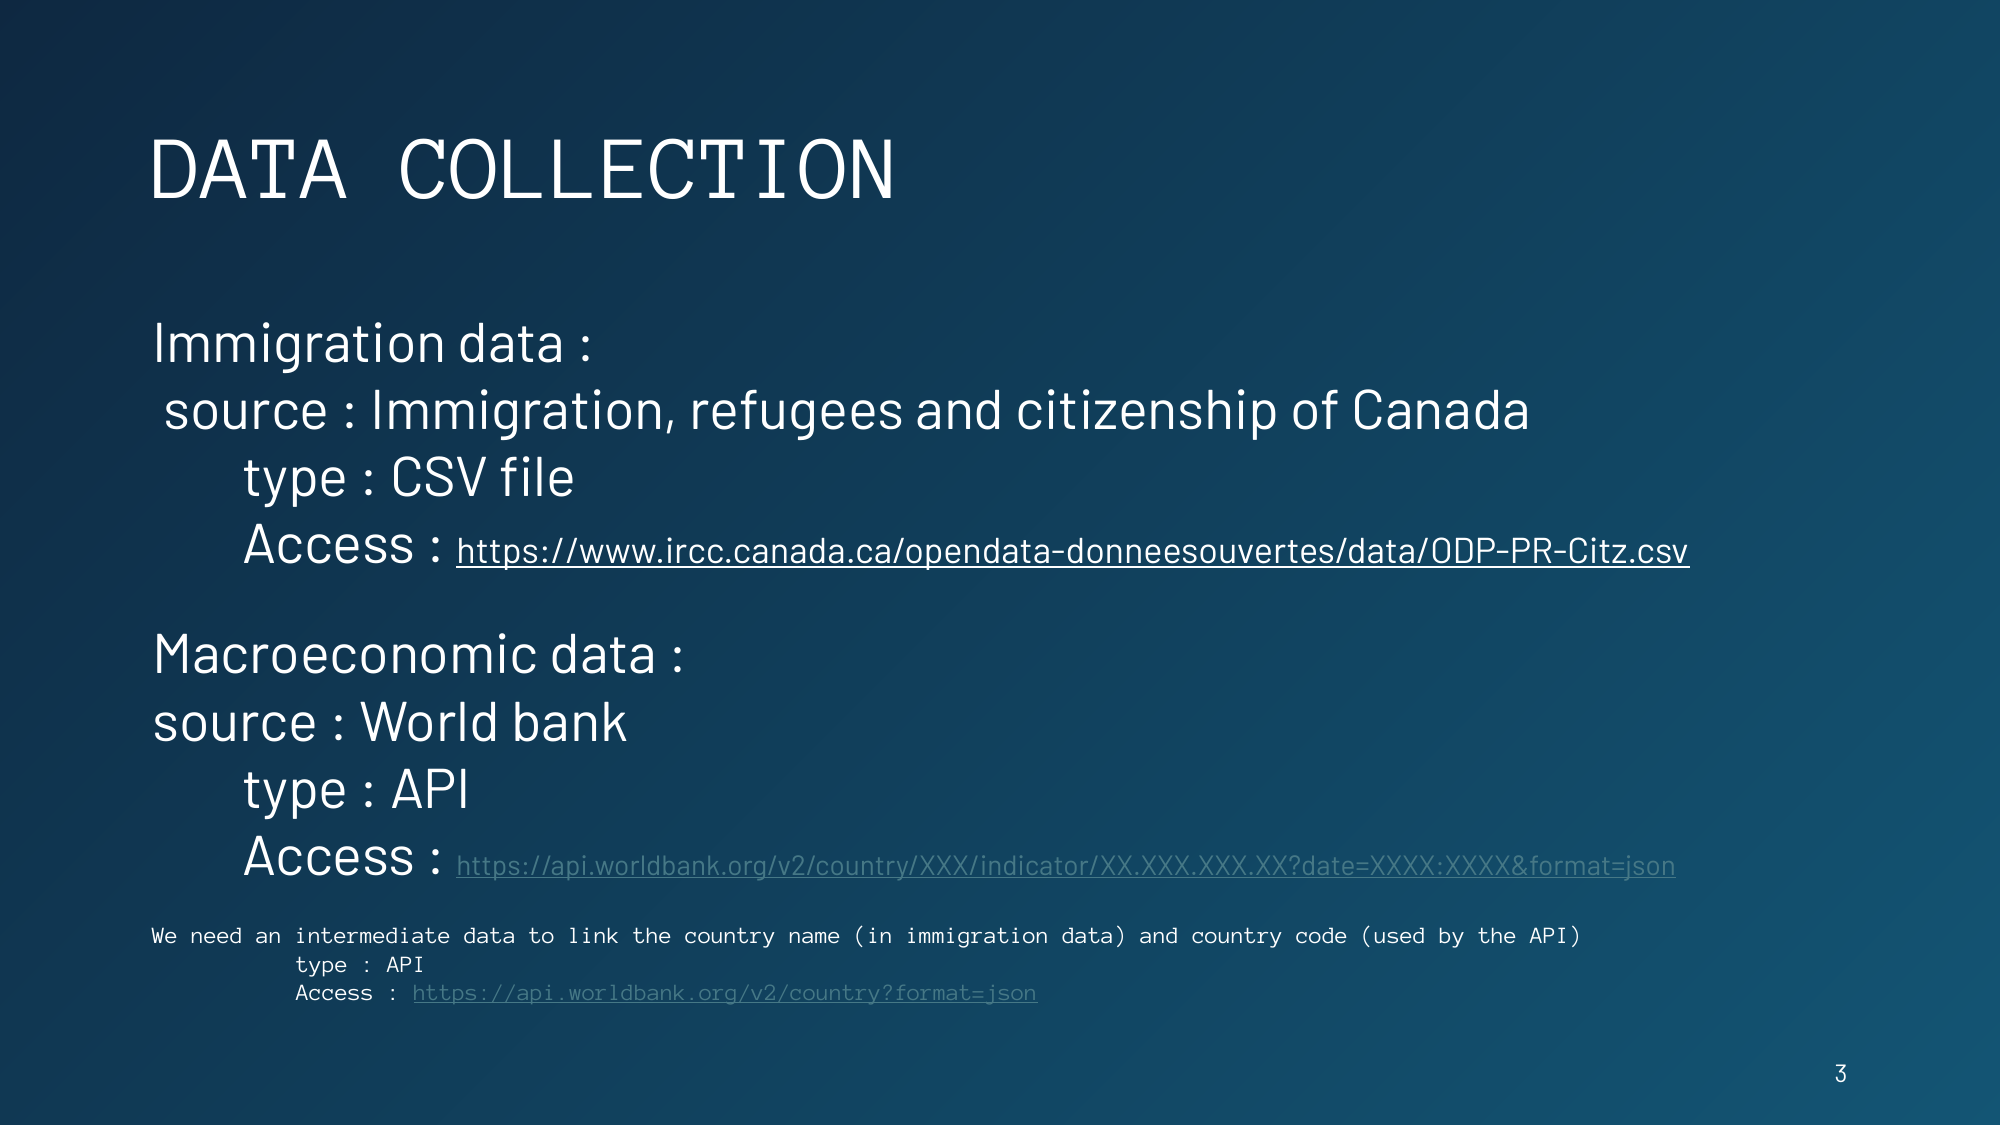

# DATA COLLECTION
Immigration data :
 source : Immigration, refugees and citizenship of Canada
        type : CSV file
        Access : https://www.ircc.canada.ca/opendata-donneesouvertes/data/ODP-PR-Citz.csv

Macroeconomic data :
source : World bank
        type : API
        Access : https://api.worldbank.org/v2/country/XXX/indicator/XX.XXX.XXX.XX?date=XXXX:XXXX&format=json

We need an intermediate data to link the country name (in immigration data) and country code (used by the API)
	type : API
	Access : https://api.worldbank.org/v2/country?format=json

3